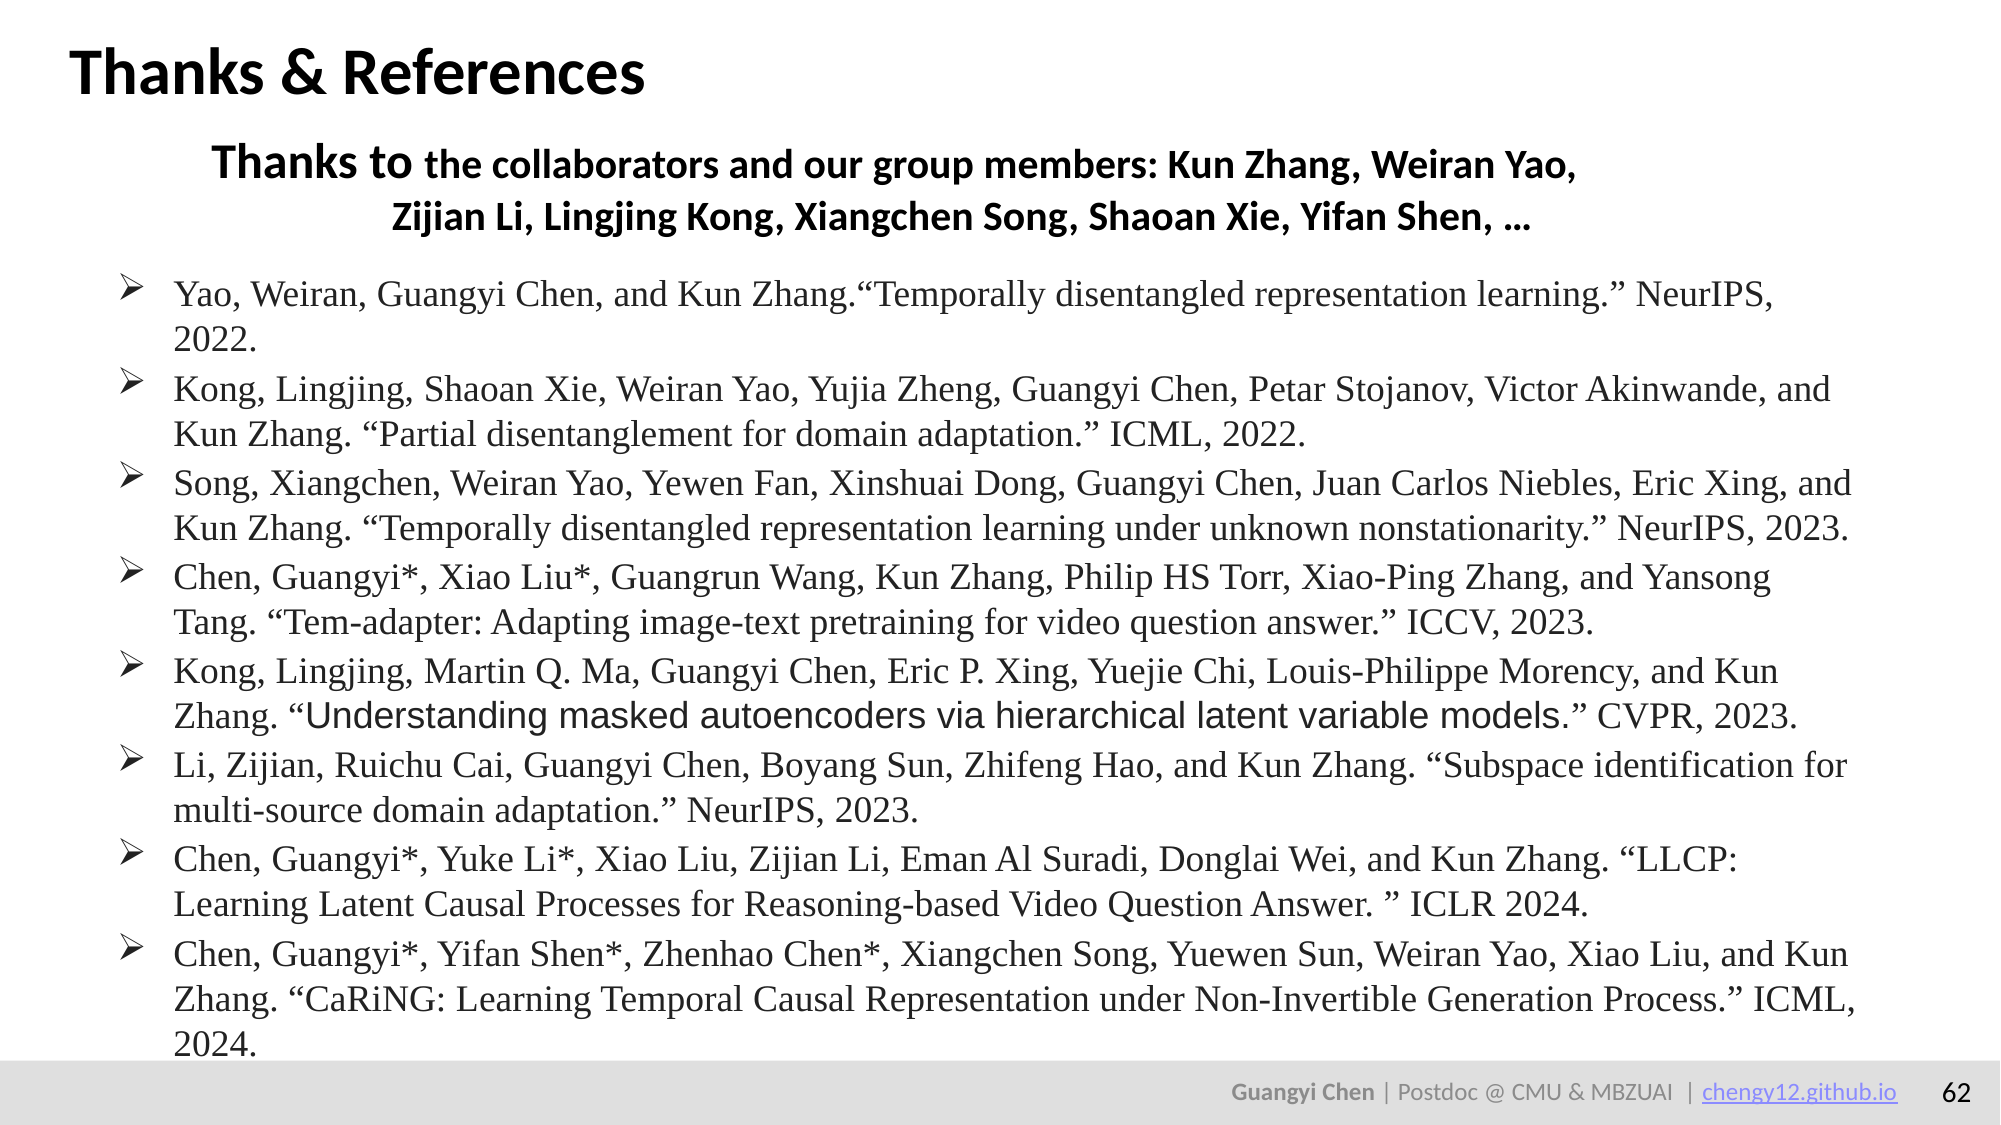

Thanks & References
Thanks to the collaborators and our group members: Kun Zhang, Weiran Yao,
                   Zijian Li, Lingjing Kong, Xiangchen Song, Shaoan Xie, Yifan Shen, …
Yao, Weiran, Guangyi Chen, and Kun Zhang.“Temporally disentangled representation learning.” NeurIPS, 2022.
Kong, Lingjing, Shaoan Xie, Weiran Yao, Yujia Zheng, Guangyi Chen, Petar Stojanov, Victor Akinwande, and Kun Zhang. “Partial disentanglement for domain adaptation.” ICML, 2022.
Song, Xiangchen, Weiran Yao, Yewen Fan, Xinshuai Dong, Guangyi Chen, Juan Carlos Niebles, Eric Xing, and Kun Zhang. “Temporally disentangled representation learning under unknown nonstationarity.” NeurIPS, 2023.
Chen, Guangyi*, Xiao Liu*, Guangrun Wang, Kun Zhang, Philip HS Torr, Xiao-Ping Zhang, and Yansong Tang. “Tem-adapter: Adapting image-text pretraining for video question answer.” ICCV, 2023.
Kong, Lingjing, Martin Q. Ma, Guangyi Chen, Eric P. Xing, Yuejie Chi, Louis-Philippe Morency, and Kun Zhang. “Understanding masked autoencoders via hierarchical latent variable models.” CVPR, 2023.
Li, Zijian, Ruichu Cai, Guangyi Chen, Boyang Sun, Zhifeng Hao, and Kun Zhang. “Subspace identification for multi-source domain adaptation.” NeurIPS, 2023.
Chen, Guangyi*, Yuke Li*, Xiao Liu, Zijian Li, Eman Al Suradi, Donglai Wei, and Kun Zhang. “LLCP: Learning Latent Causal Processes for Reasoning-based Video Question Answer. ” ICLR 2024.
Chen, Guangyi*, Yifan Shen*, Zhenhao Chen*, Xiangchen Song, Yuewen Sun, Weiran Yao, Xiao Liu, and Kun Zhang. “CaRiNG: Learning Temporal Causal Representation under Non-Invertible Generation Process.” ICML, 2024.
Guangyi Chen | Postdoc @ CMU & MBZUAI  | chengy12.github.io

62